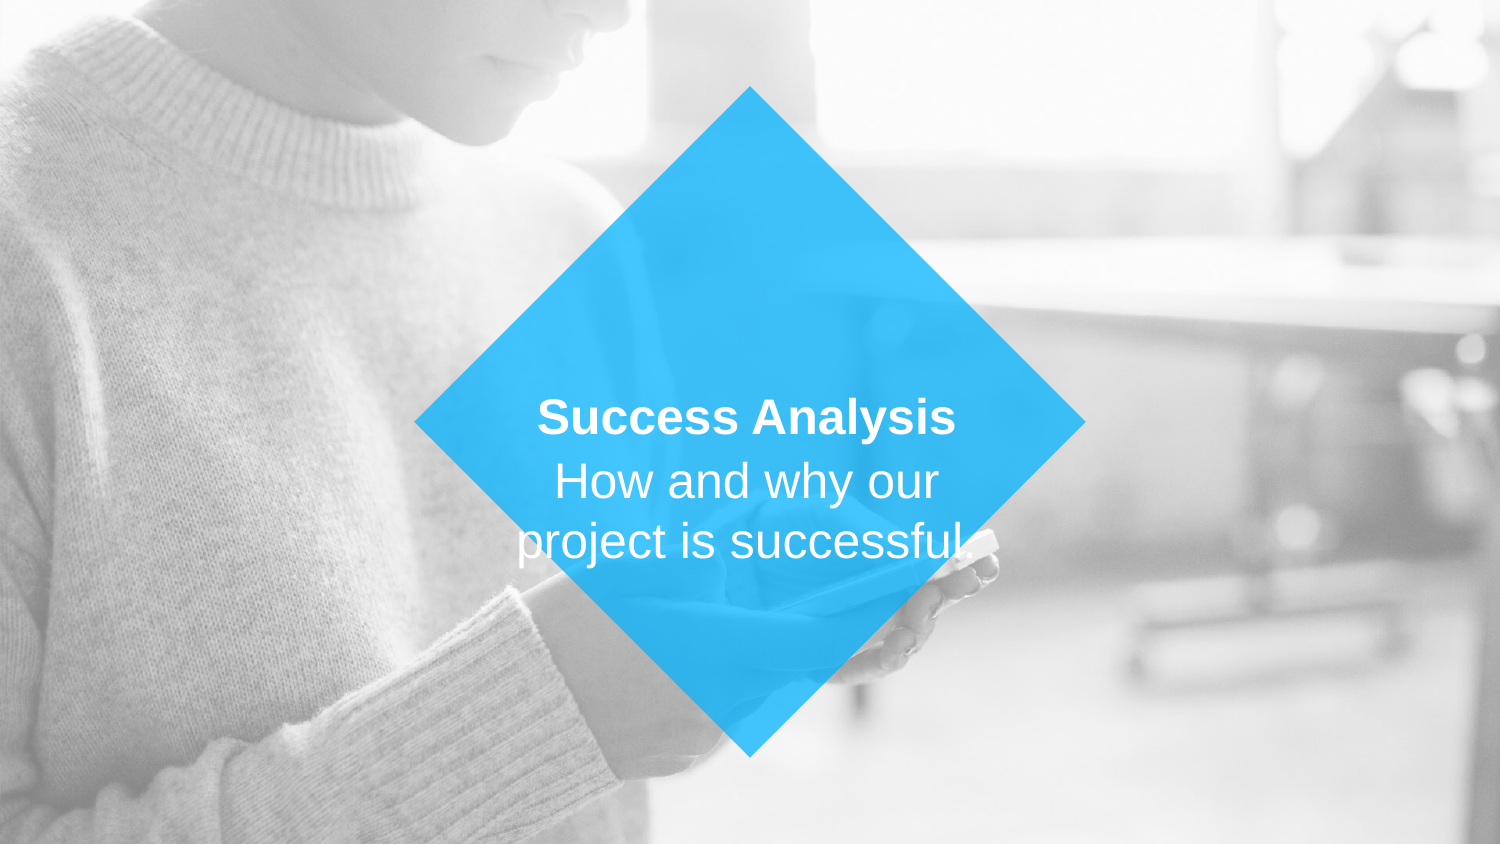

# Success Analysis
How and why our project is successful.